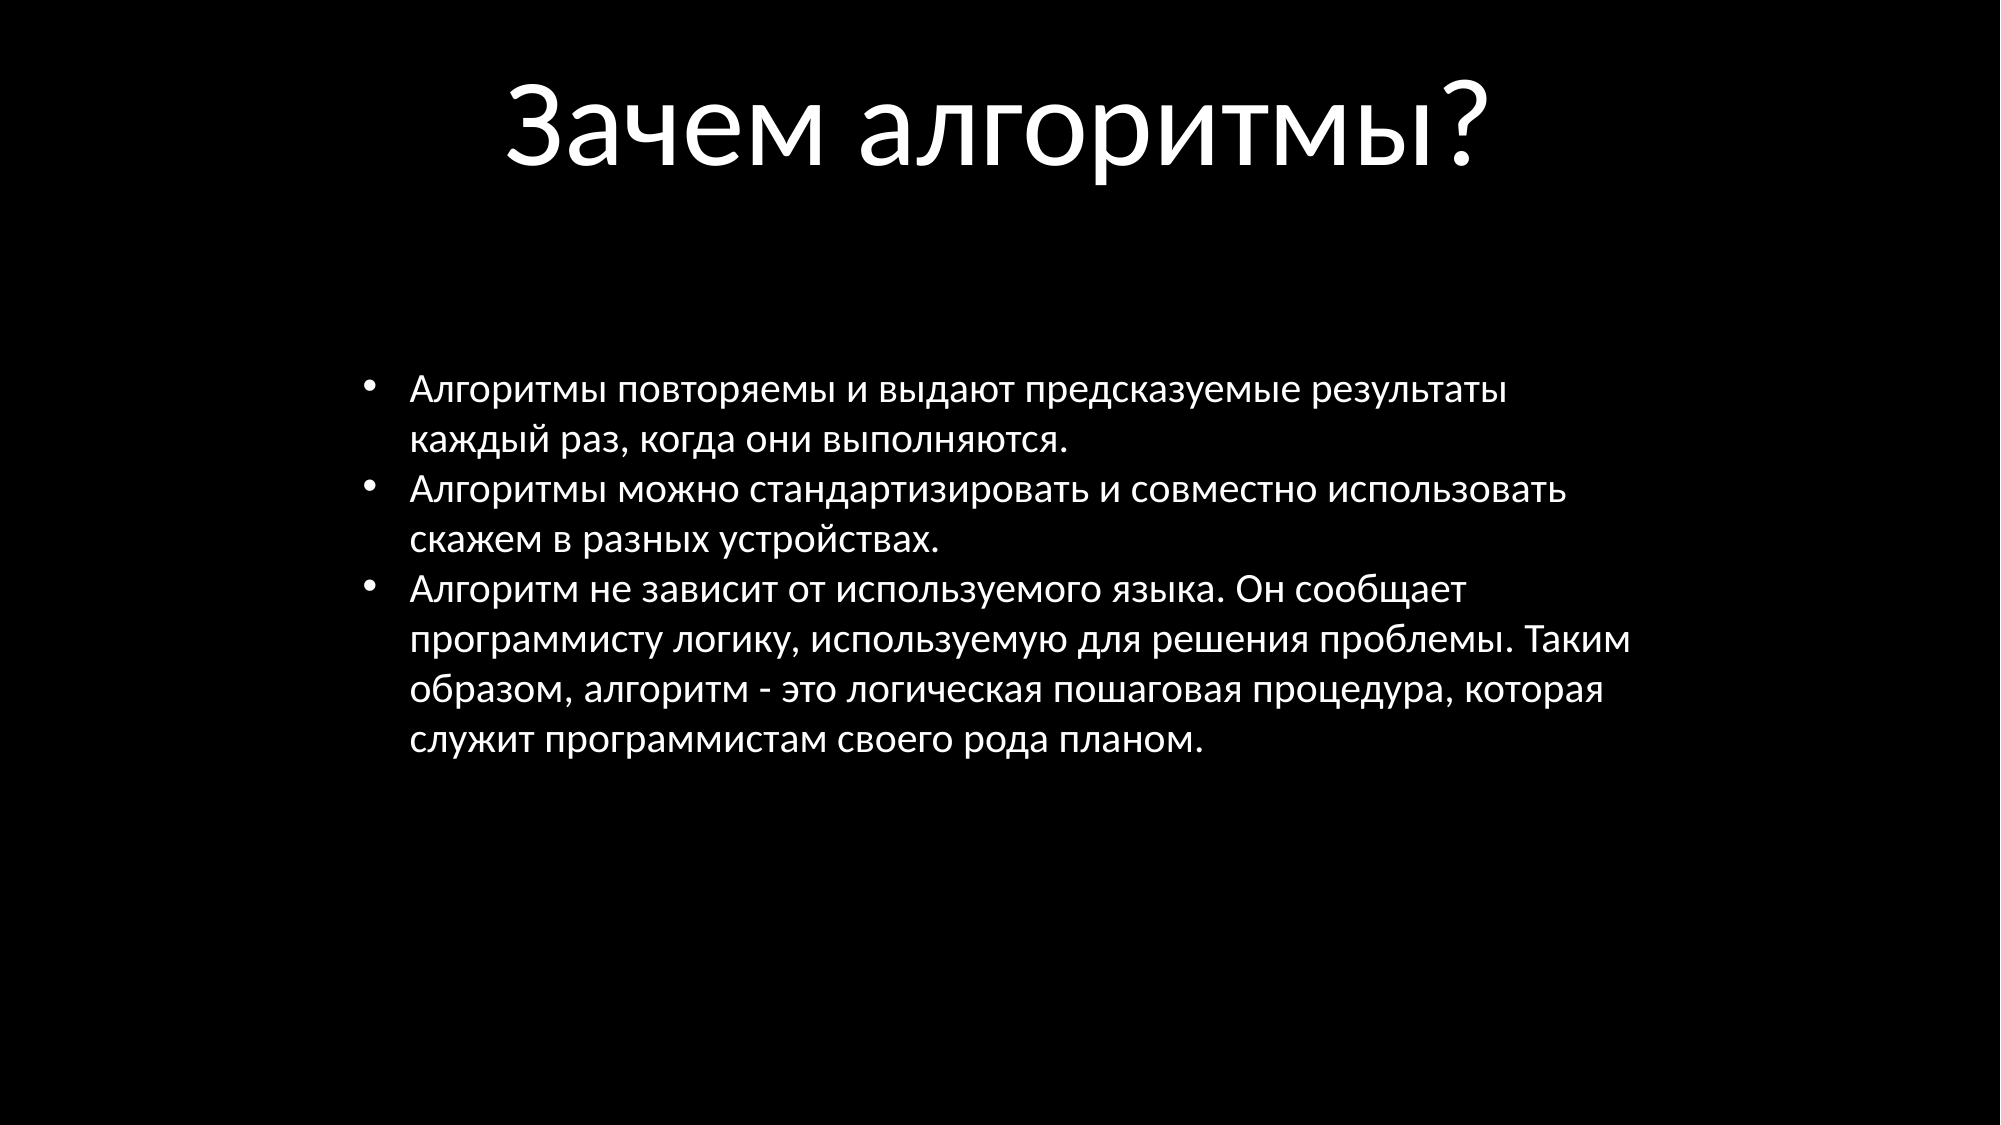

Зачем алгоритмы?
Алгоритмы повторяемы и выдают предсказуемые результаты каждый раз, когда они выполняются.
Алгоритмы можно стандартизировать и совместно использовать скажем в разных устройствах.
Алгоритм не зависит от используемого языка. Он сообщает программисту логику, используемую для решения проблемы. Таким образом, алгоритм - это логическая пошаговая процедура, которая служит программистам своего рода планом.